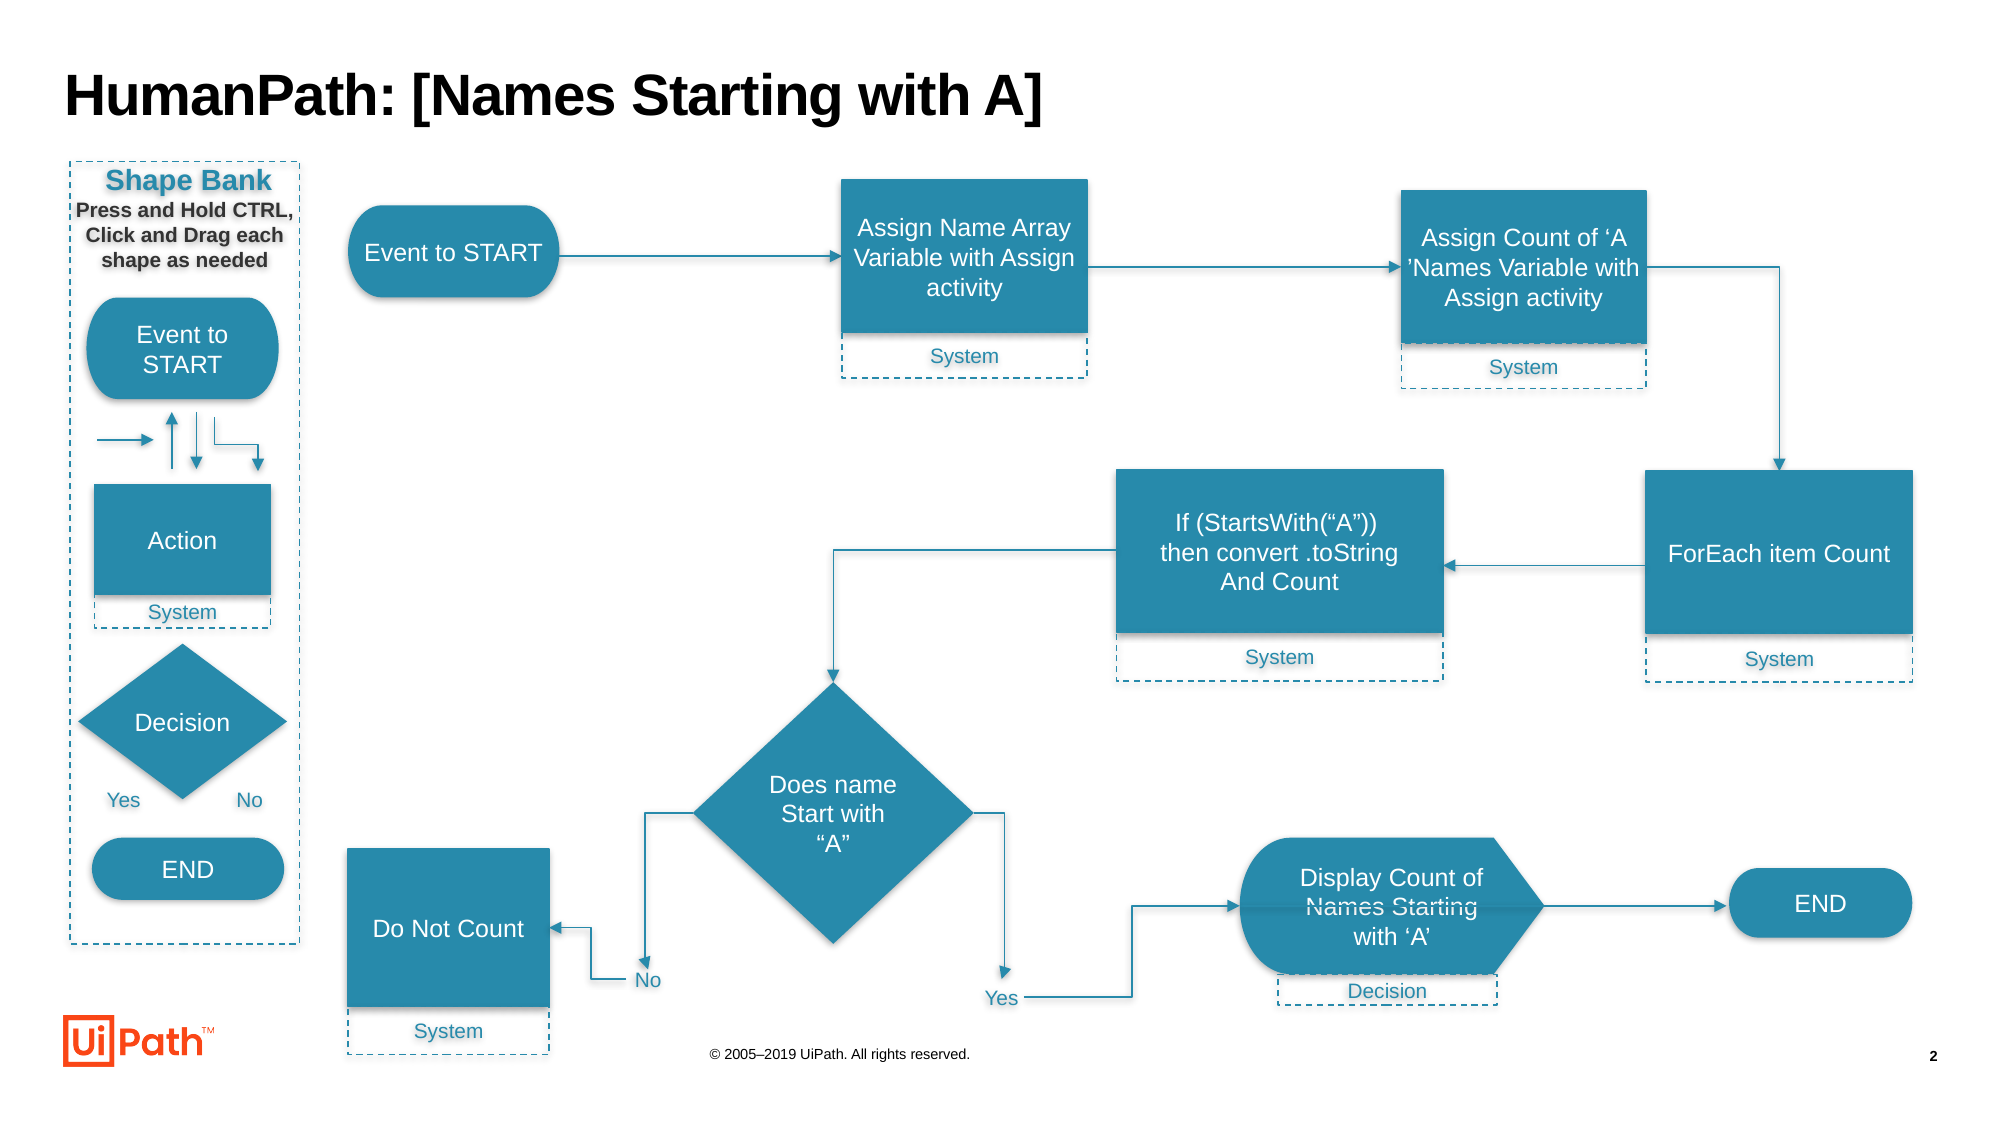

# HumanPath: [Names Starting with A]
 Shape Bank
Press and Hold CTRL, Click and Drag each shape as needed
Assign Name Array Variable with Assign activity
System
Assign Count of ‘A ’Names Variable with Assign activity
System
Event to START
Event to START
If (StartsWith(“A”))
then convert .toString
And Count
System
ForEach item Count
System
Action
System
Decision
Does name Start with “A”
Yes
No
Display Count of Names Starting with ‘A’
Decision
END
Do Not Count
System
END
No
Yes
© 2005–2019 UiPath. All rights reserved.
2